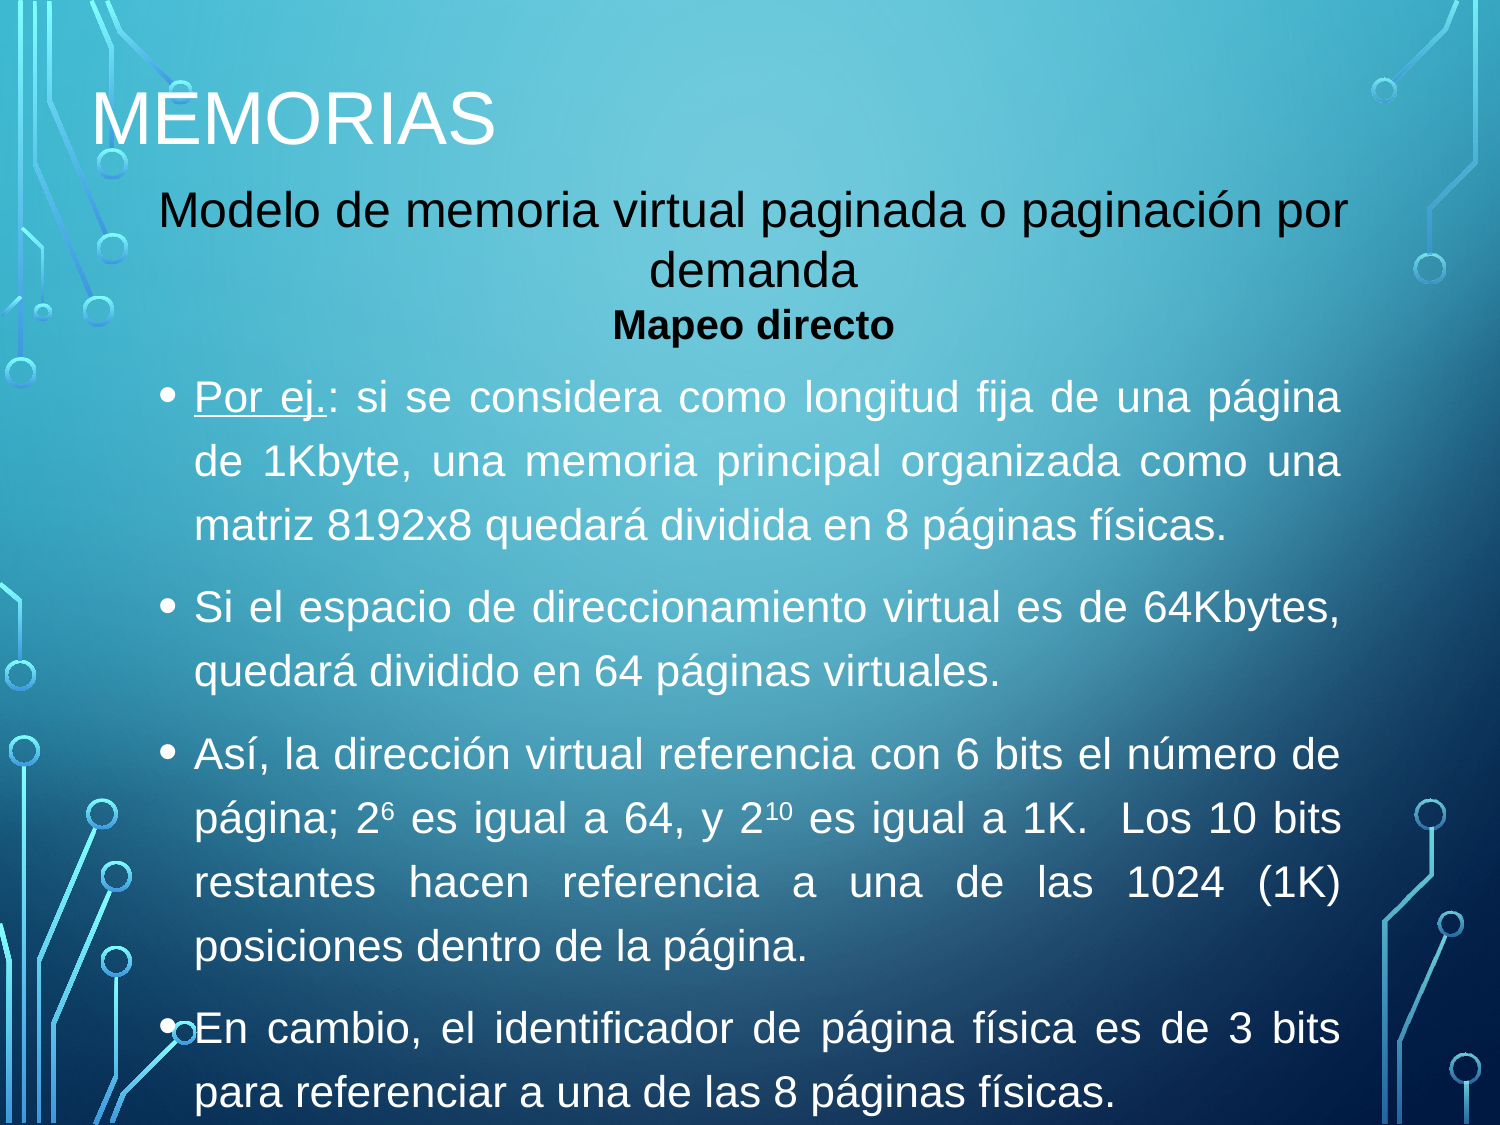

# Memorias
Modelo de memoria virtual paginada o paginación por demanda
Mapeo directo
Por ej.: si se considera como longitud fija de una página de 1Kbyte, una memoria principal organizada como una matriz 8192x8 quedará dividida en 8 páginas físicas.
Si el espacio de direccionamiento virtual es de 64Kbytes, quedará dividido en 64 páginas virtuales.
Así, la dirección virtual referencia con 6 bits el número de página; 26 es igual a 64, y 210 es igual a 1K.  Los 10 bits restantes hacen referencia a una de las 1024 (1K) posiciones dentro de la página.
En cambio, el identificador de página física es de 3 bits para referenciar a una de las 8 páginas físicas.